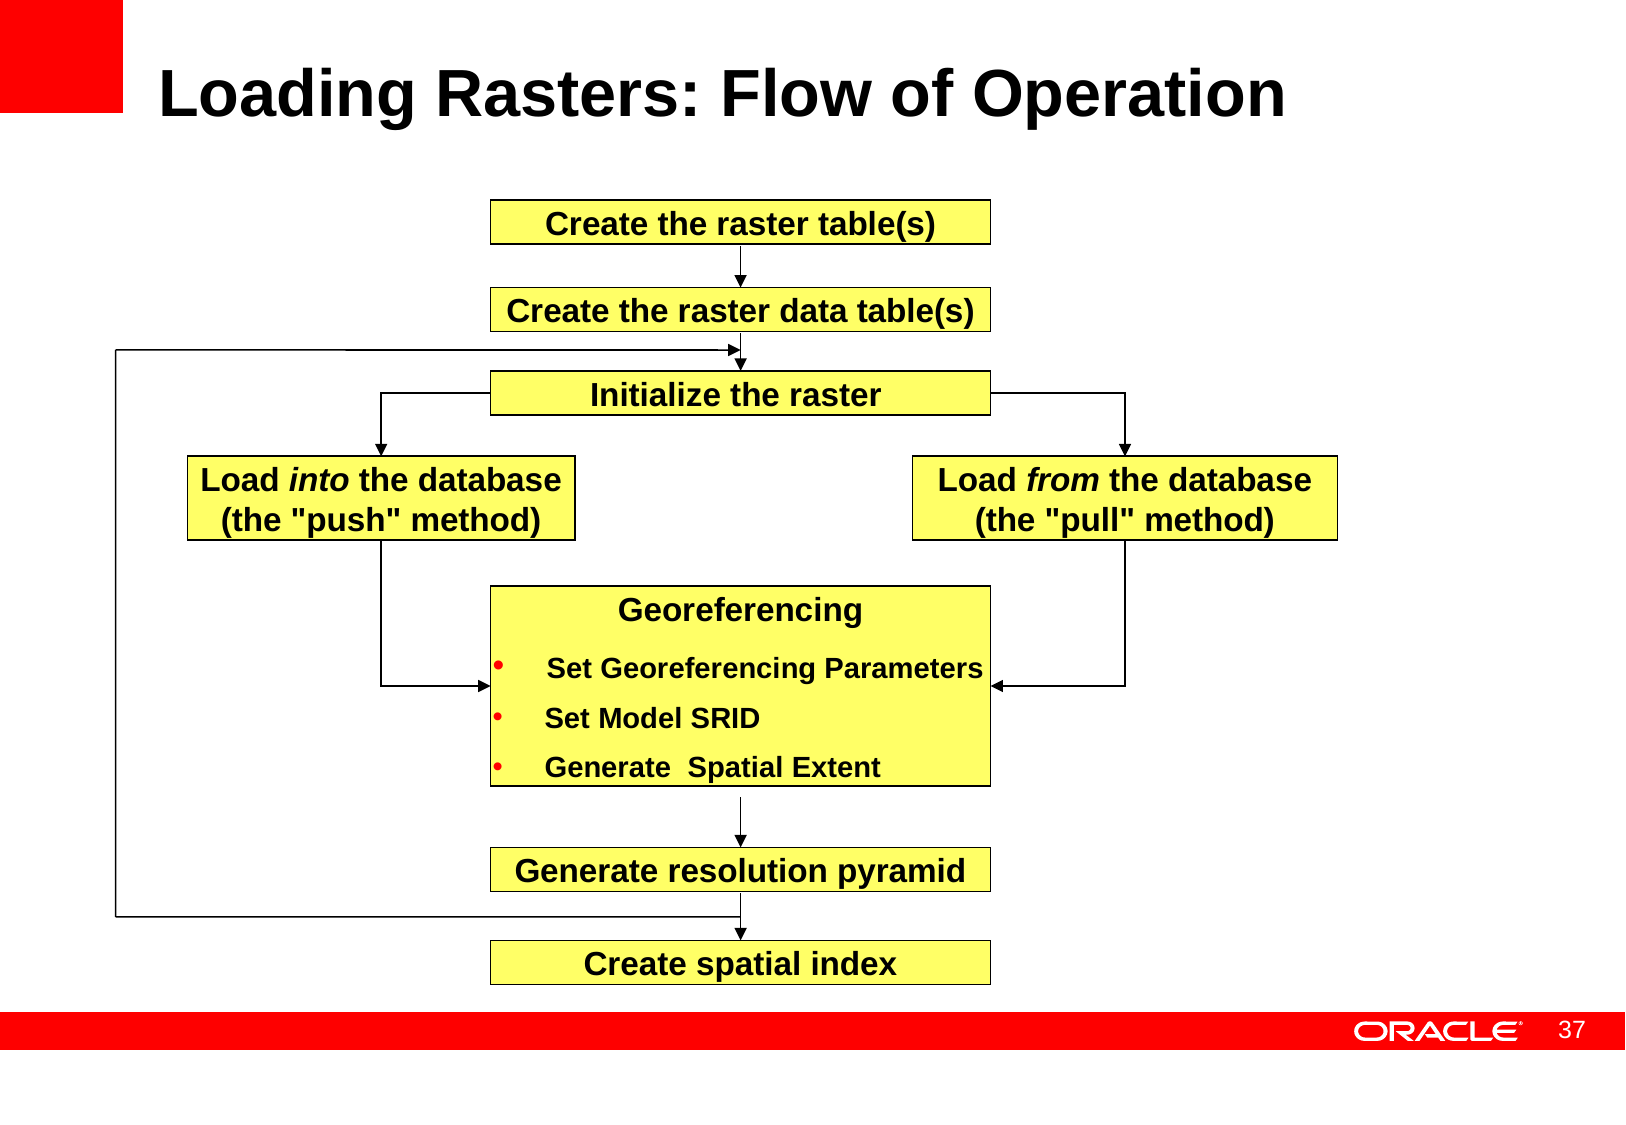

# Loading Rasters: Flow of Operation
Create the raster table(s)
Create the raster data table(s)

Initialize the raster
Load into the database (the "push" method)
Load from the database (the "pull" method)
Georeferencing
  Set Georeferencing Parameters
  Set Model SRID
  Generate  Spatial Extent
Generate resolution pyramid

Create spatial index